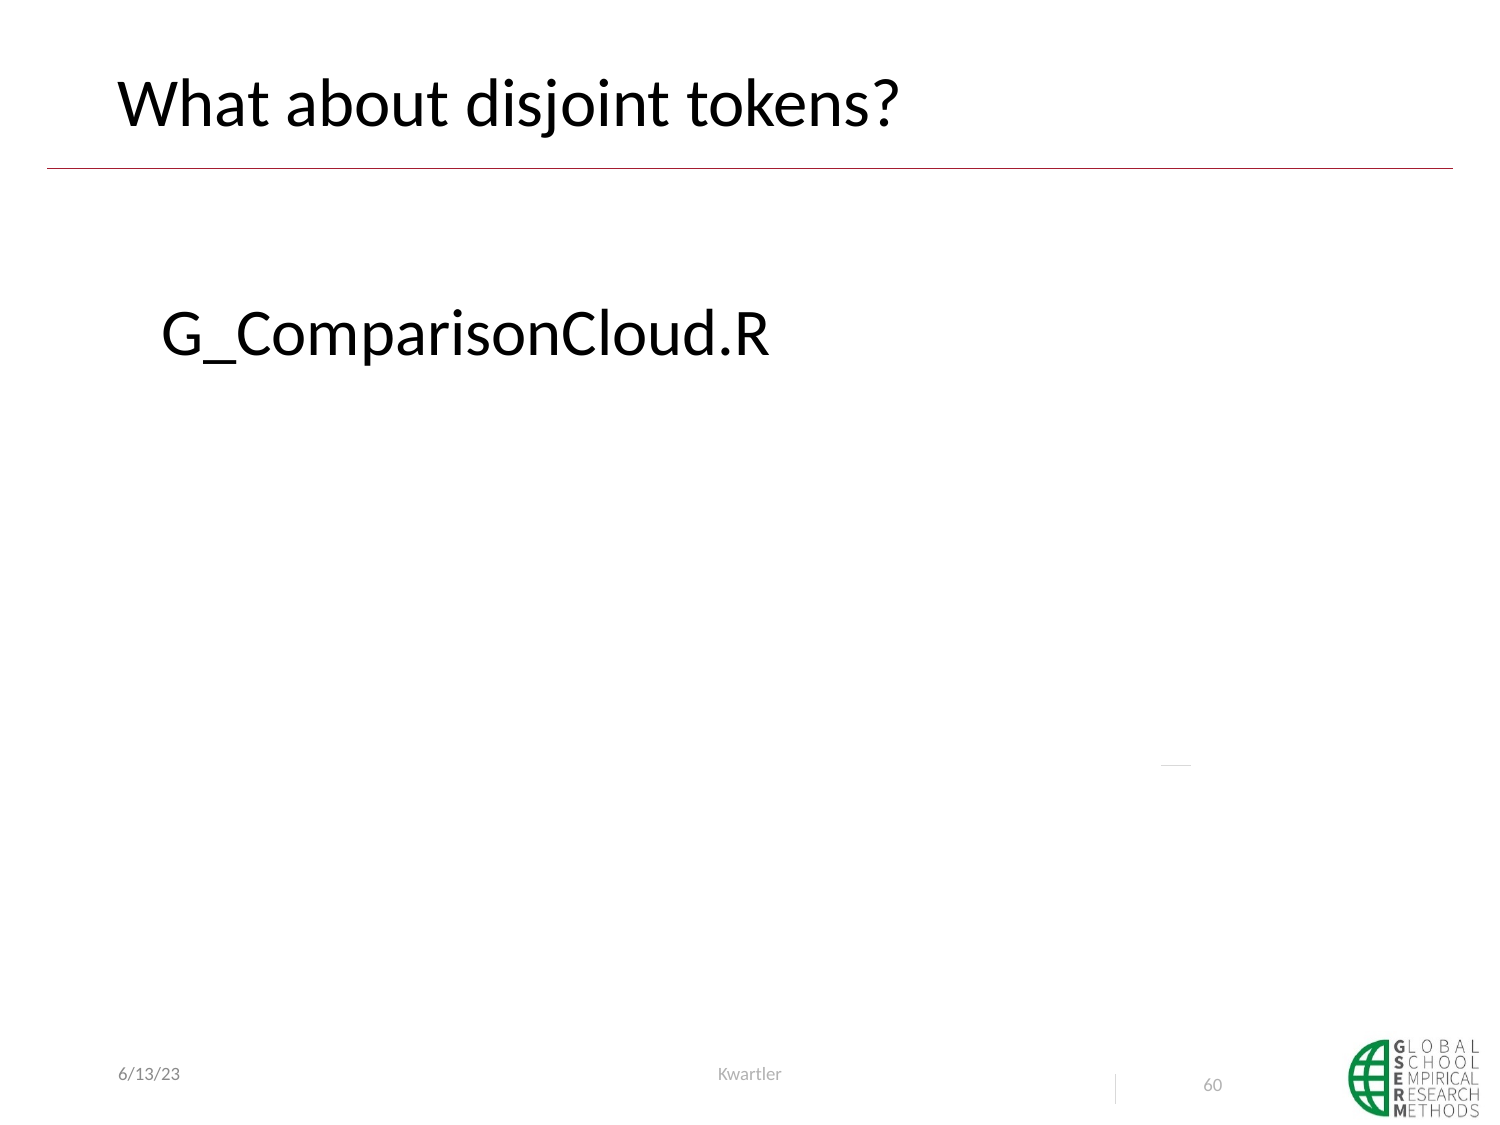

# What about disjoint tokens?
G_ComparisonCloud.R
6/13/23
Kwartler
60